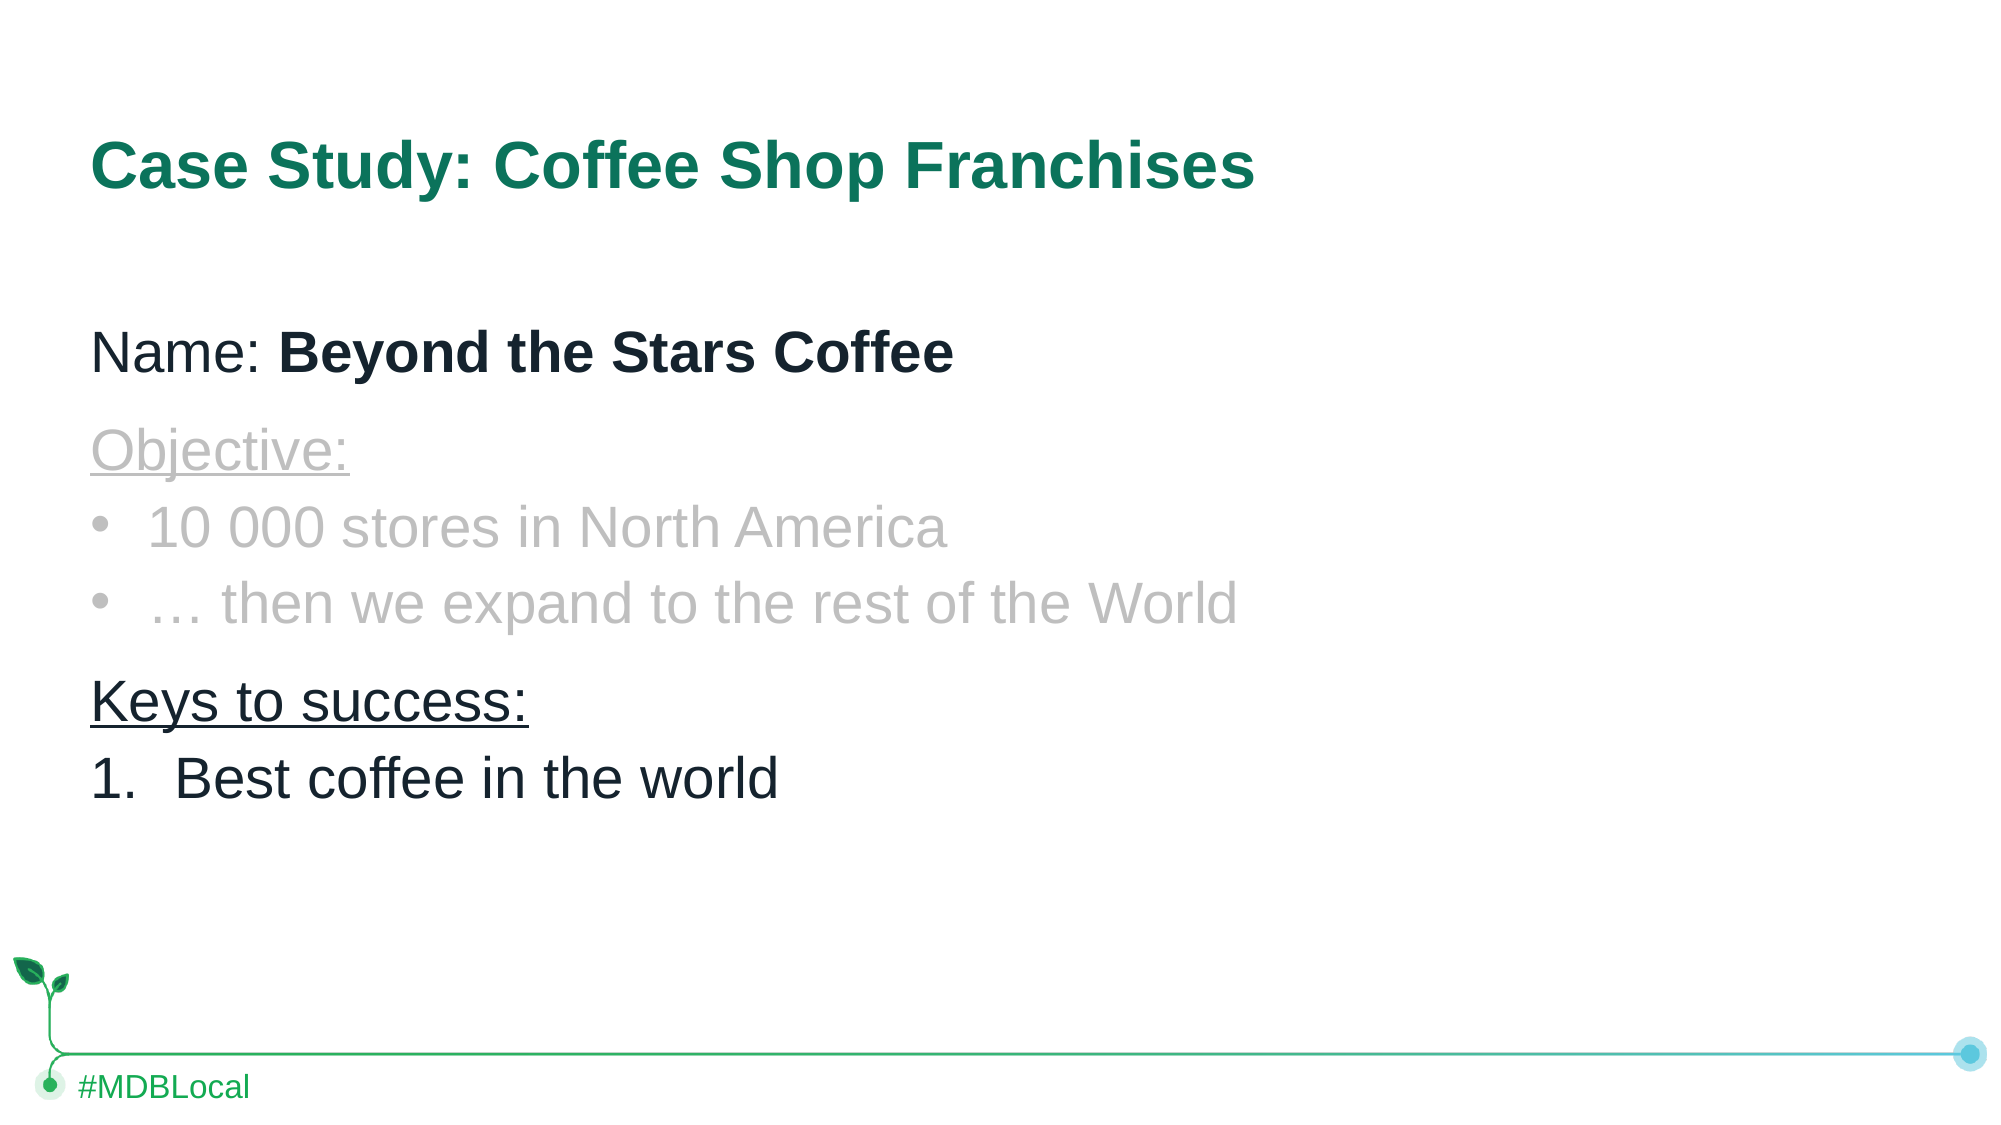

# Case Study: Coffee Shop Franchises
Name: Beyond the Stars Coffee
Objective:
10 000 stores in North America
… then we expand to the rest of the World
Keys to success:
Best coffee in the world